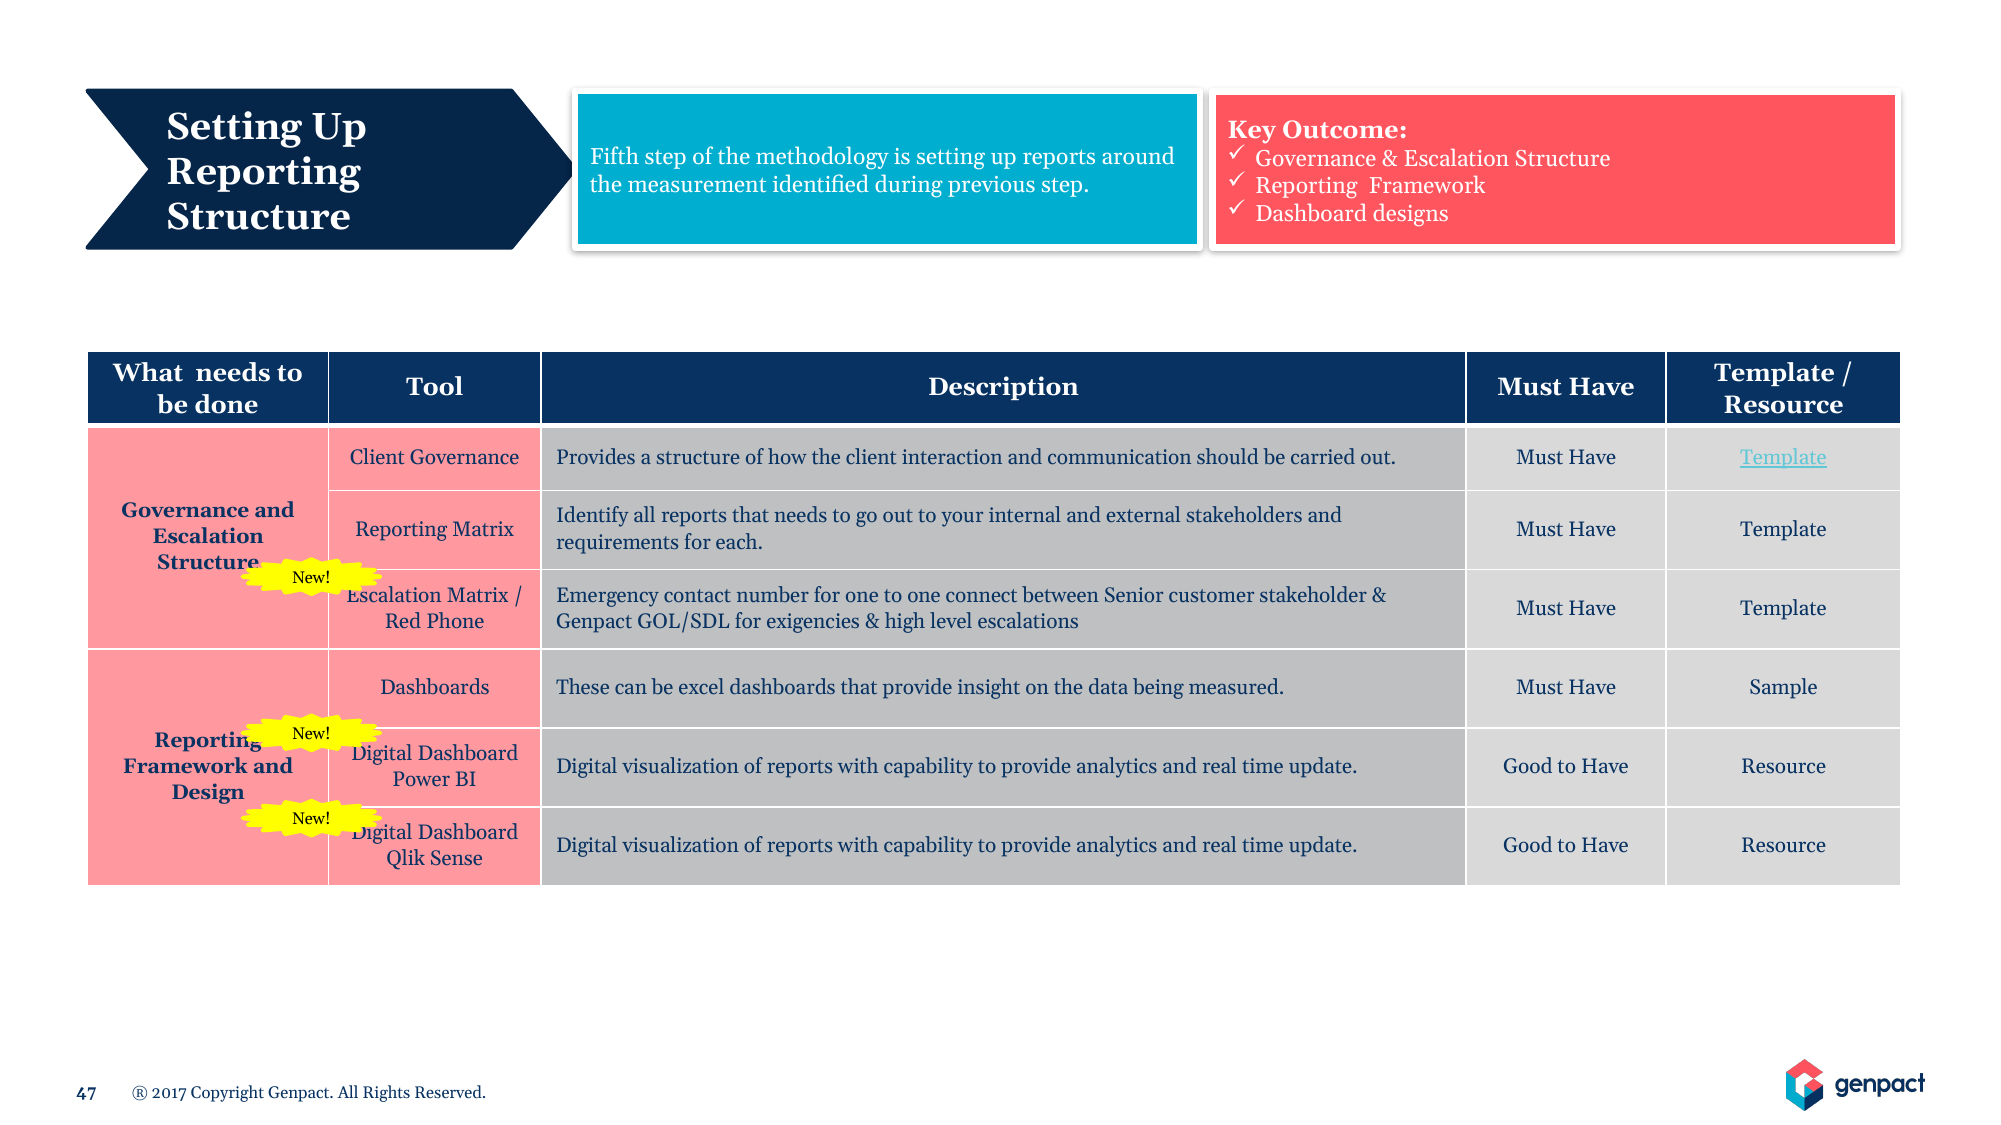

Setting Up
Reporting
Structure
Fifth step of the methodology is setting up reports around the measurement identified during previous step.
Key Outcome:
Governance & Escalation Structure
Reporting  Framework
Dashboard designs
| What needs to be done | Tool | Description | Must Have | Template / Resource |
| --- | --- | --- | --- | --- |
| Governance and Escalation Structure | Client Governance | Provides a structure of how the client interaction and communication should be carried out. | Must Have | Template |
|  | Reporting Matrix | Identify all reports that needs to go out to your internal and external stakeholders and requirements for each. | Must Have | Template |
|  | Escalation Matrix / Red Phone | Emergency contact number for one to one connect between Senior customer stakeholder & Genpact GOL/SDL for exigencies & high level escalations | Must Have | Template |
| Reporting Framework and Design | Dashboards | These can be excel dashboards that provide insight on the data being measured. | Must Have | Sample |
|  | Digital Dashboard Power BI | Digital visualization of reports with capability to provide analytics and real time update. | Good to Have | Resource |
|  | Digital Dashboard Qlik Sense | Digital visualization of reports with capability to provide analytics and real time update. | Good to Have | Resource |
New!
Phases
New!
Outcomes
New!
Steps
Timelines
This page applies if you have  > 30 data  points